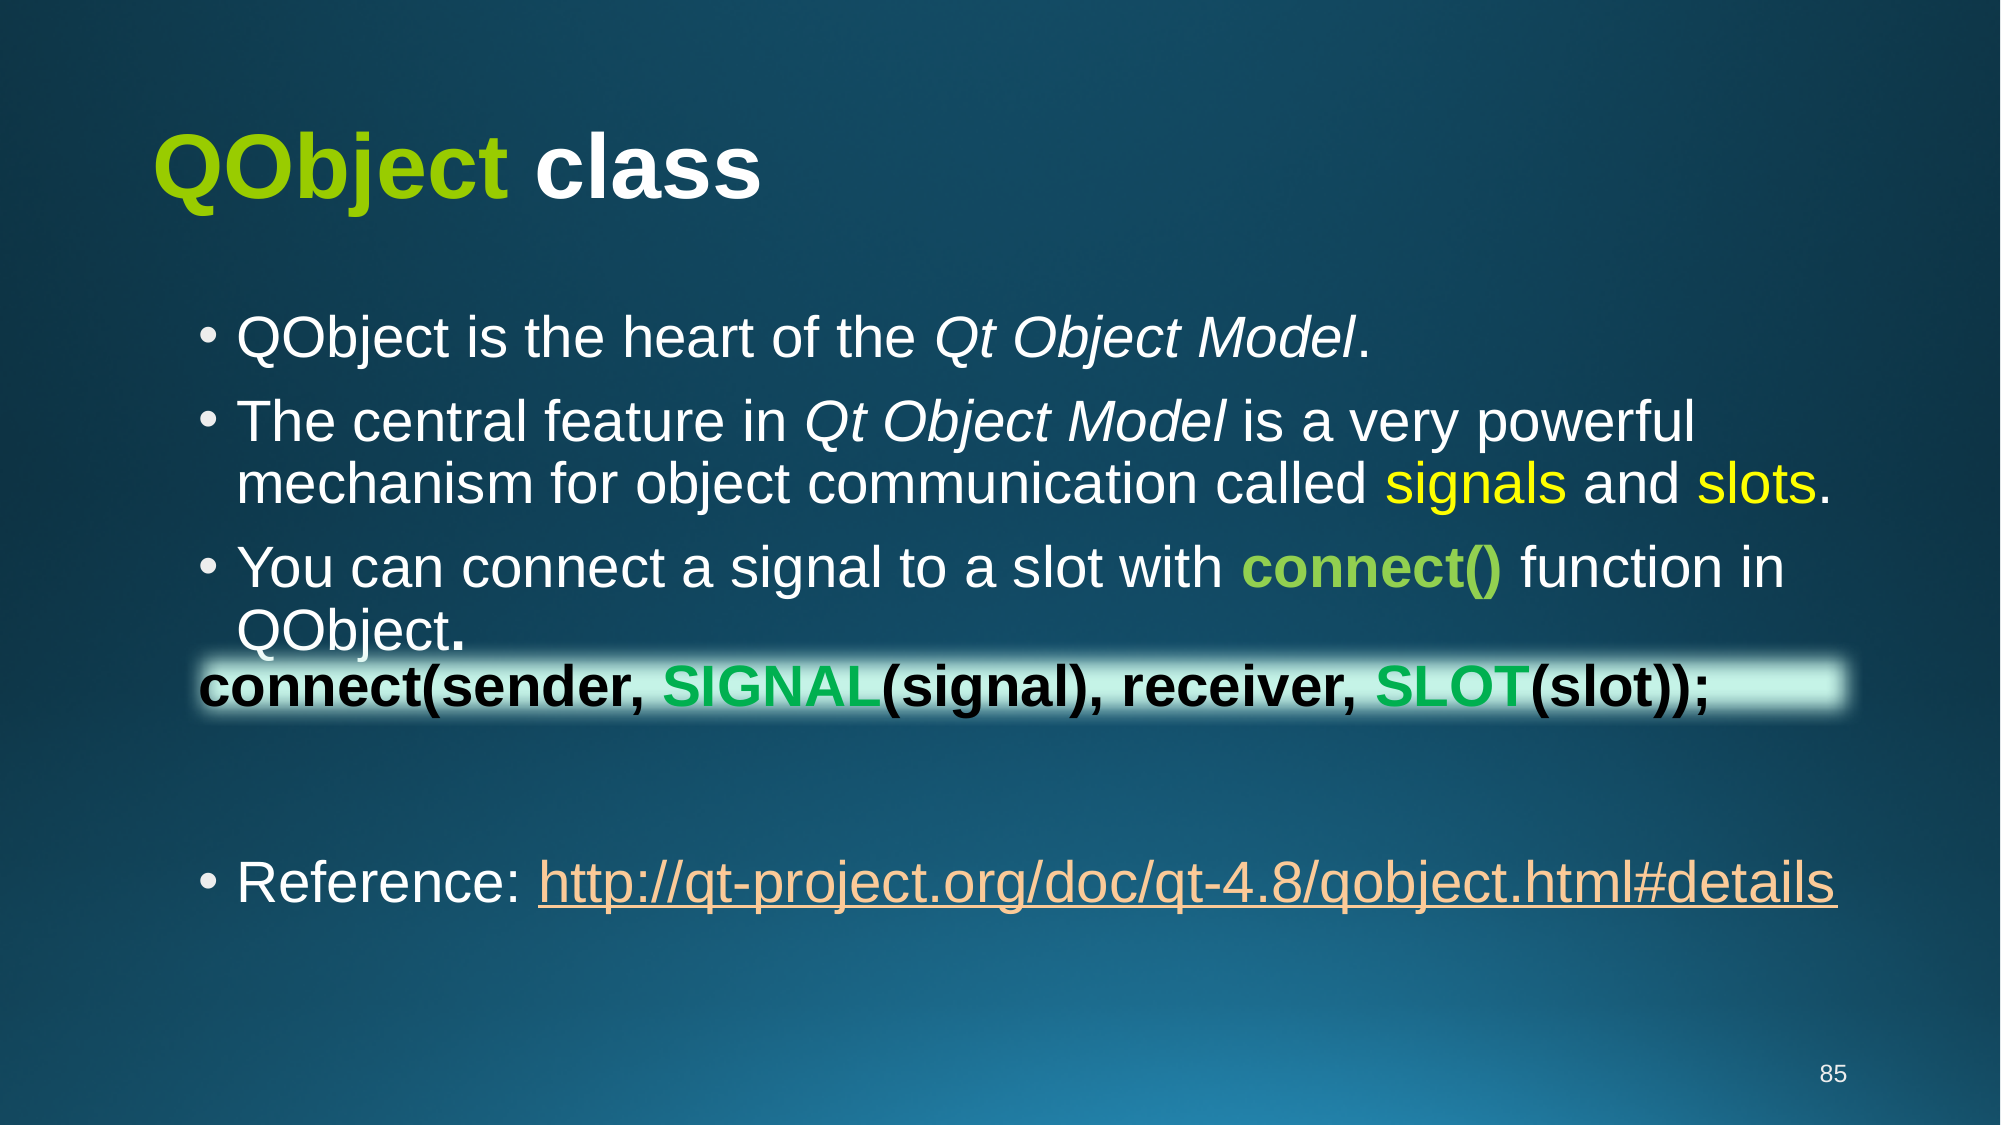

# QObject class
QObject is the heart of the Qt Object Model.
The central feature in Qt Object Model is a very powerful mechanism for object communication called signals and slots.
You can connect a signal to a slot with connect() function in QObject.

Reference: http://qt-project.org/doc/qt-4.8/qobject.html#details
connect(sender, SIGNAL(signal), receiver, SLOT(slot));
85